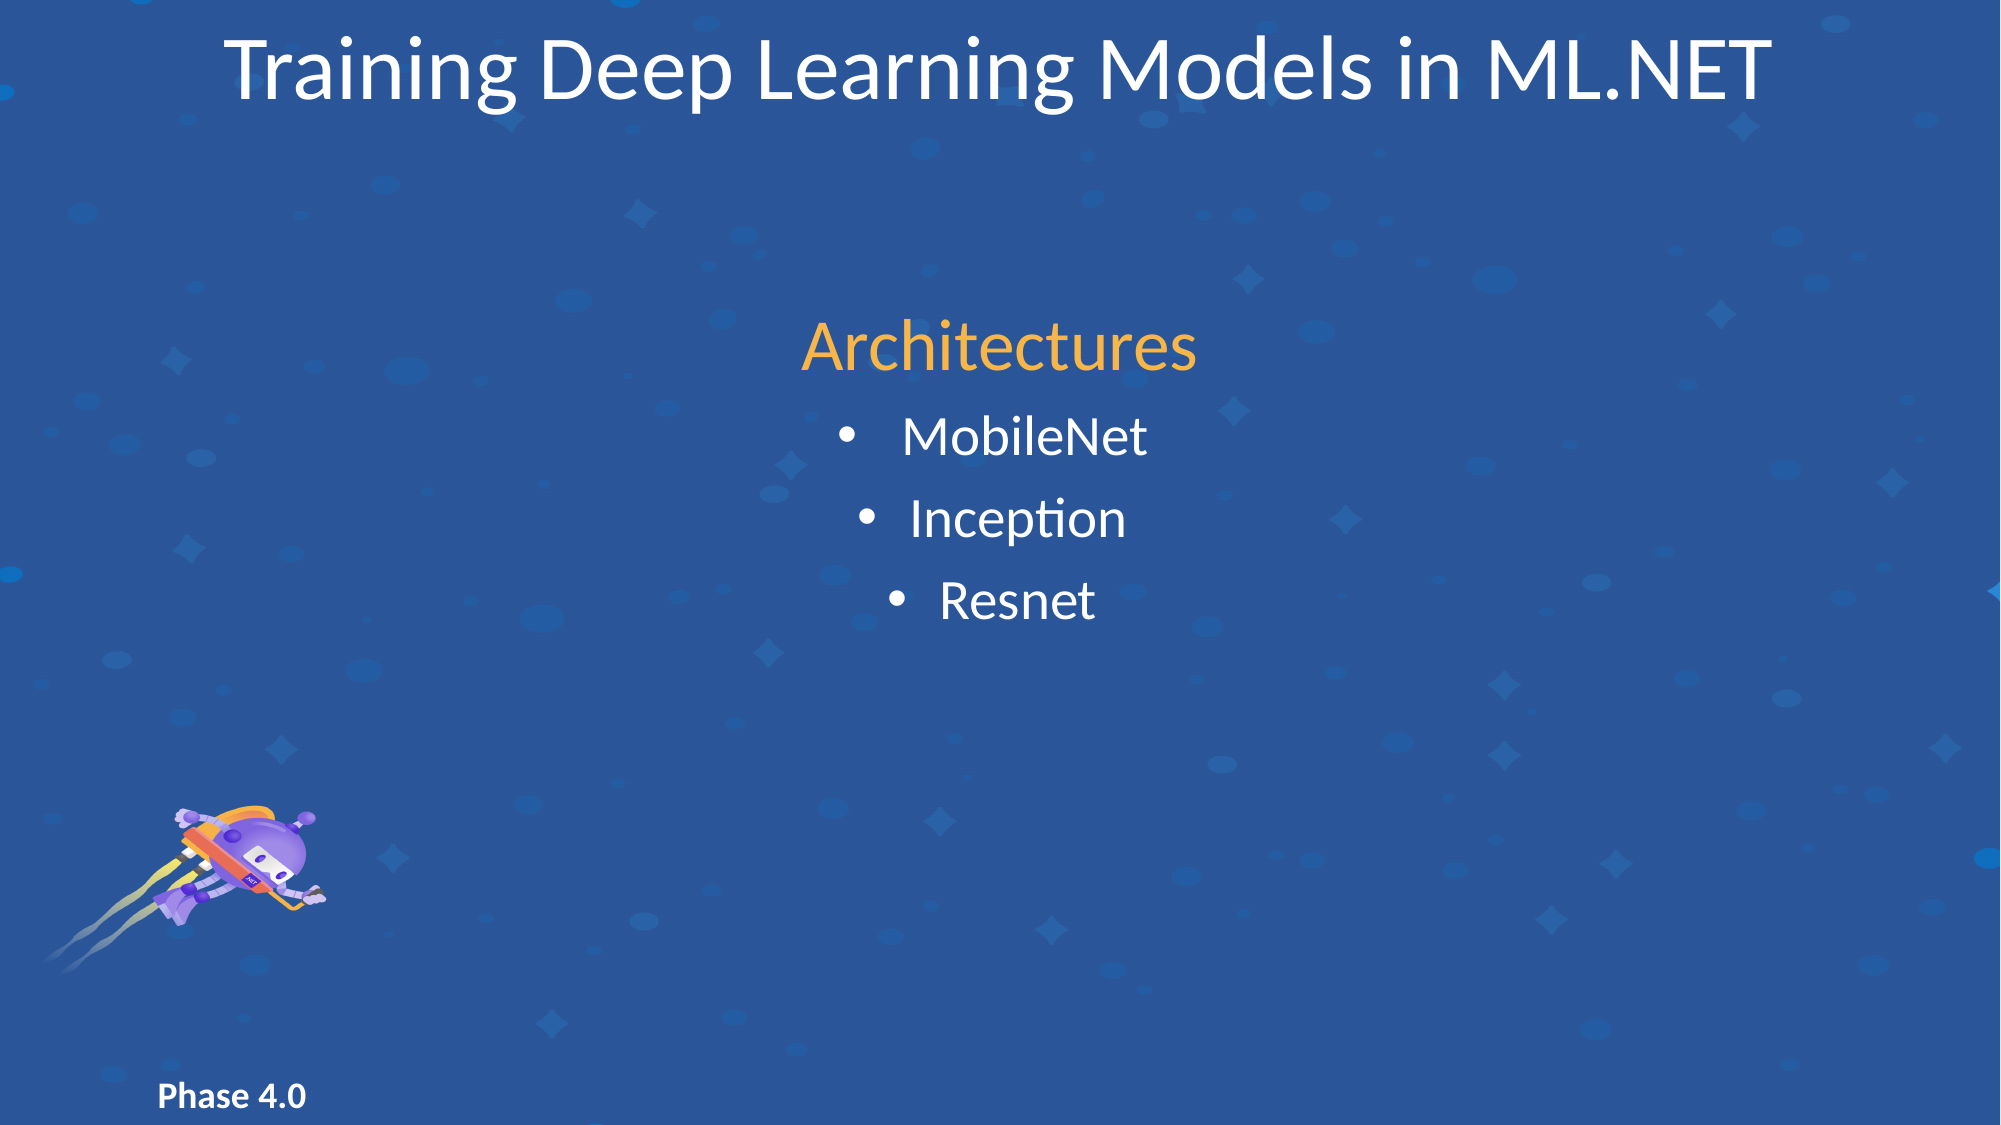

Training Deep Learning Models in ML.NET
Architectures
 MobileNet
Inception
Resnet
Phase 4.0